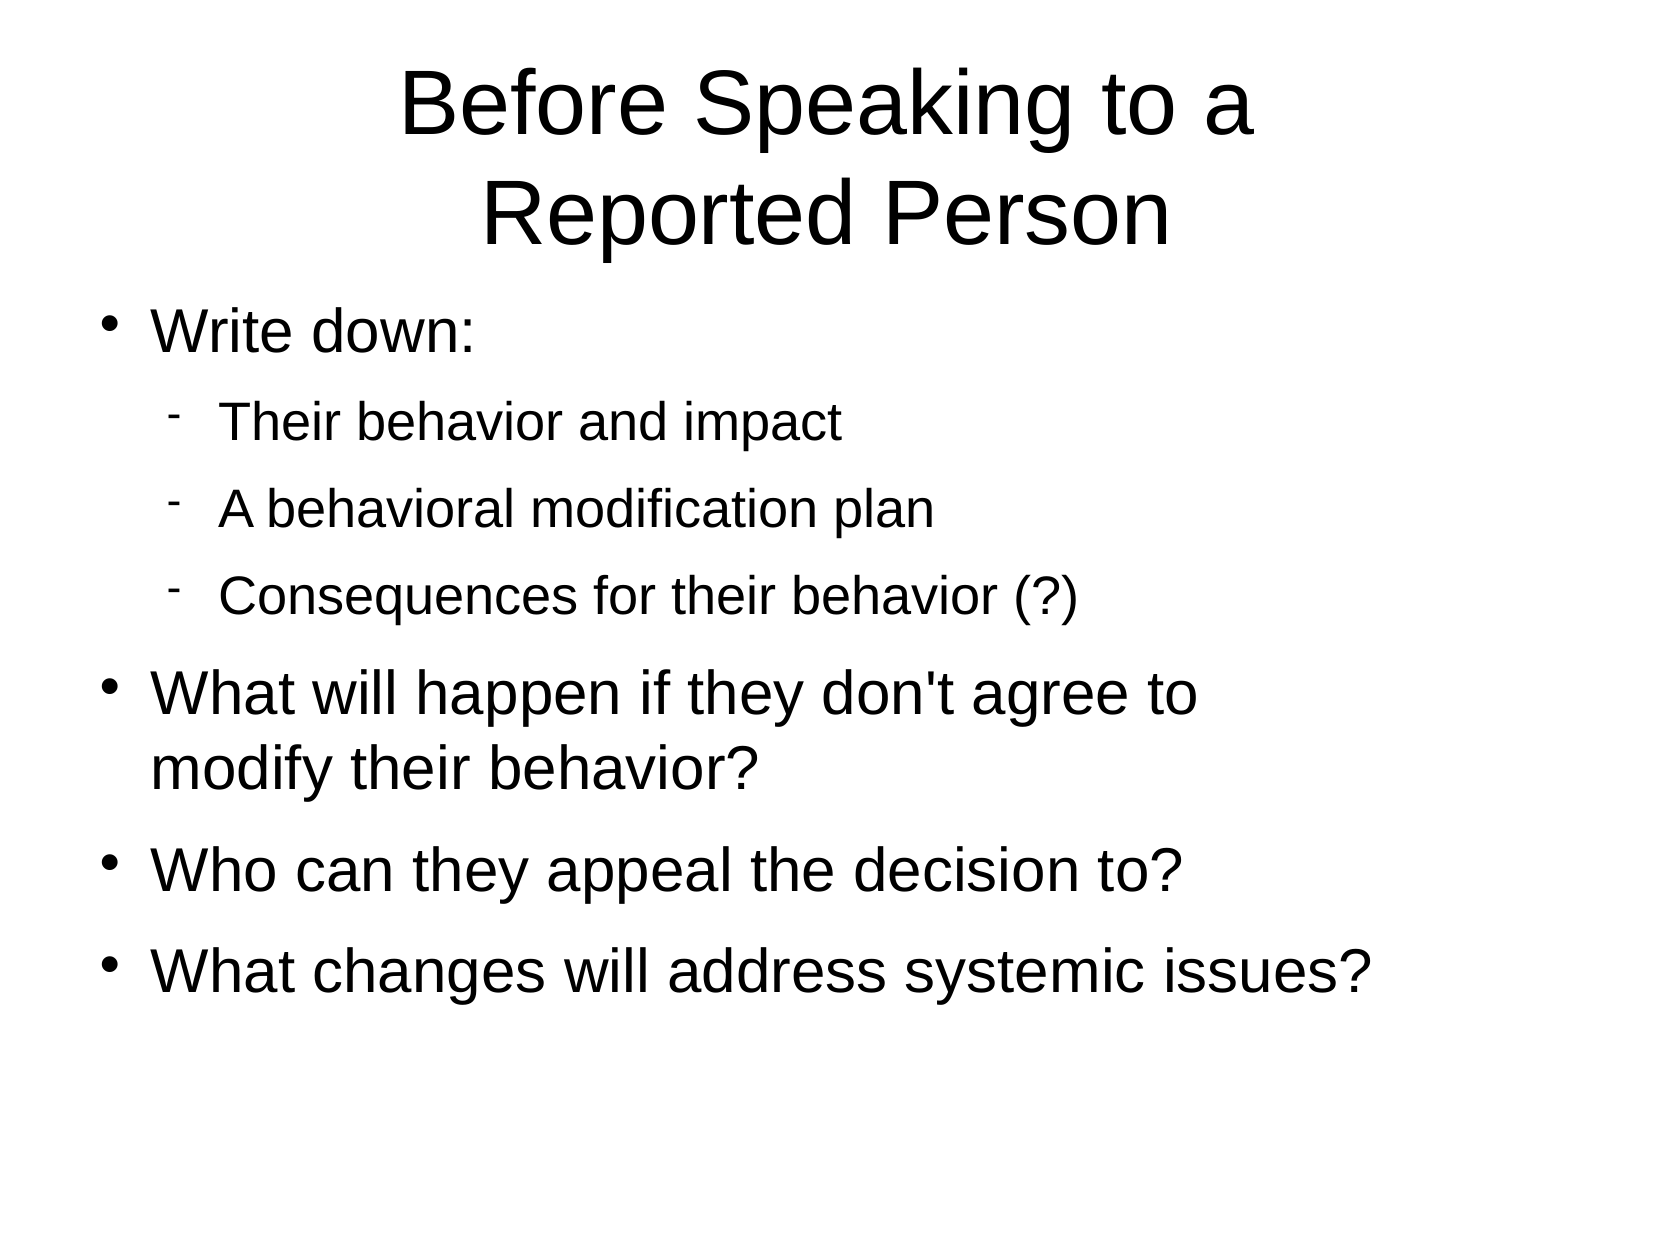

Before Speaking to a
Reported Person
Write down:
Their behavior and impact
A behavioral modification plan
Consequences for their behavior (?)
What will happen if they don't agree to
modify their behavior?
Who can they appeal the decision to?
What changes will address systemic issues?